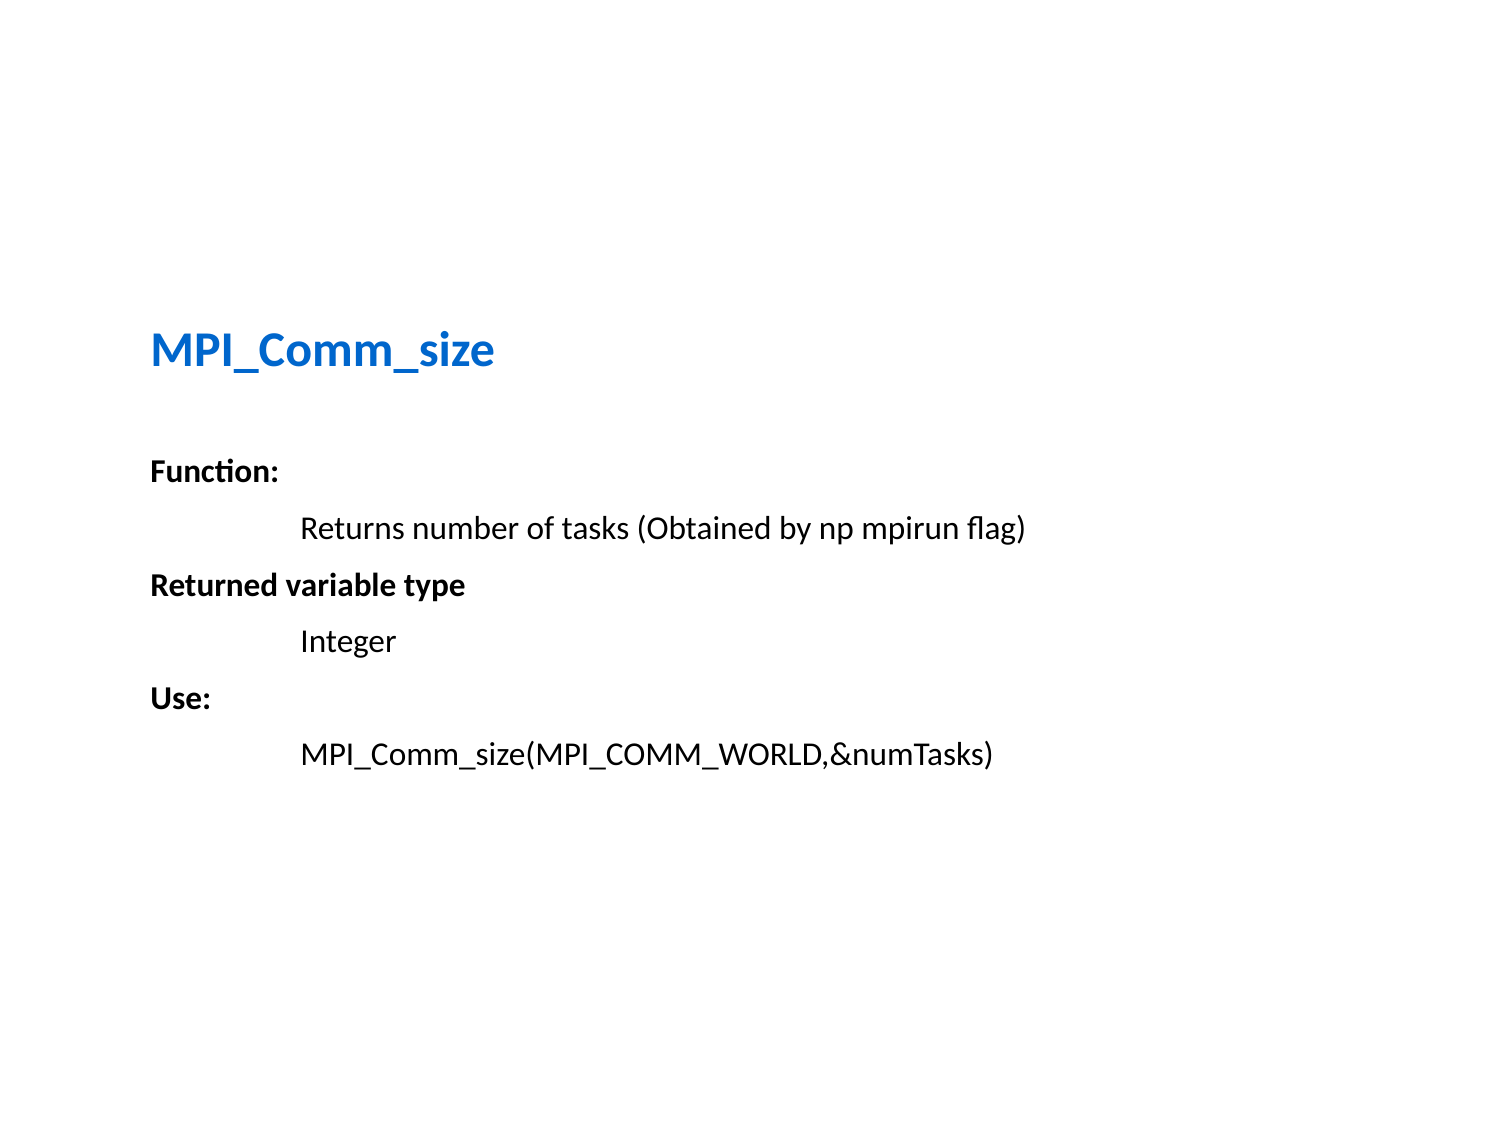

MPI_Comm_size

Function:
	Returns number of tasks (Obtained by np mpirun flag)
Returned variable type
	Integer
Use:
	MPI_Comm_size(MPI_COMM_WORLD,&numTasks)